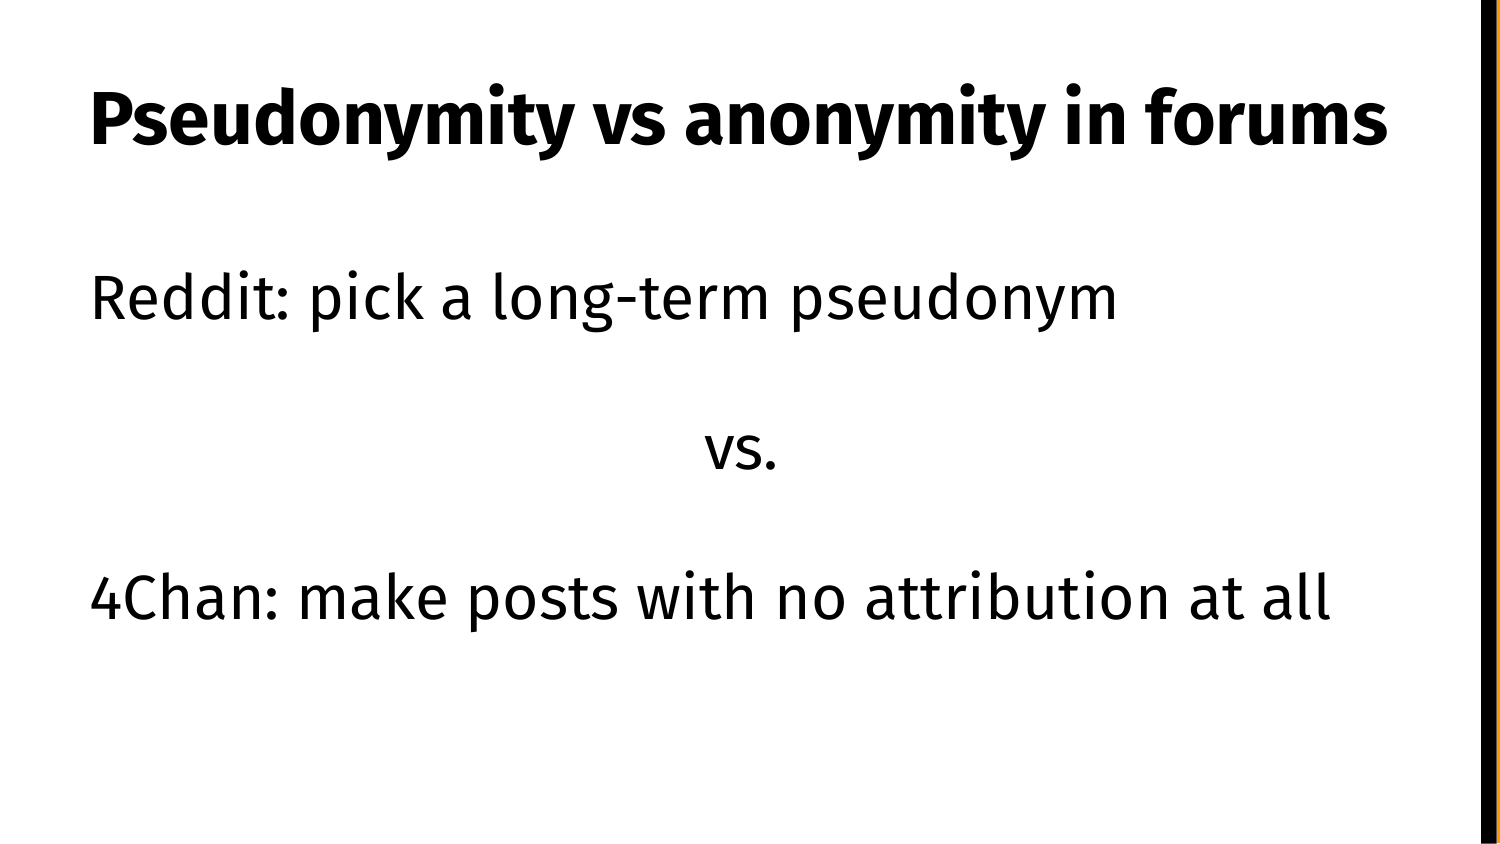

Pseudonymity vs anonymity in forums

Reddit: pick a long-term pseudonym

vs.

4Chan: make posts with no attribution at all